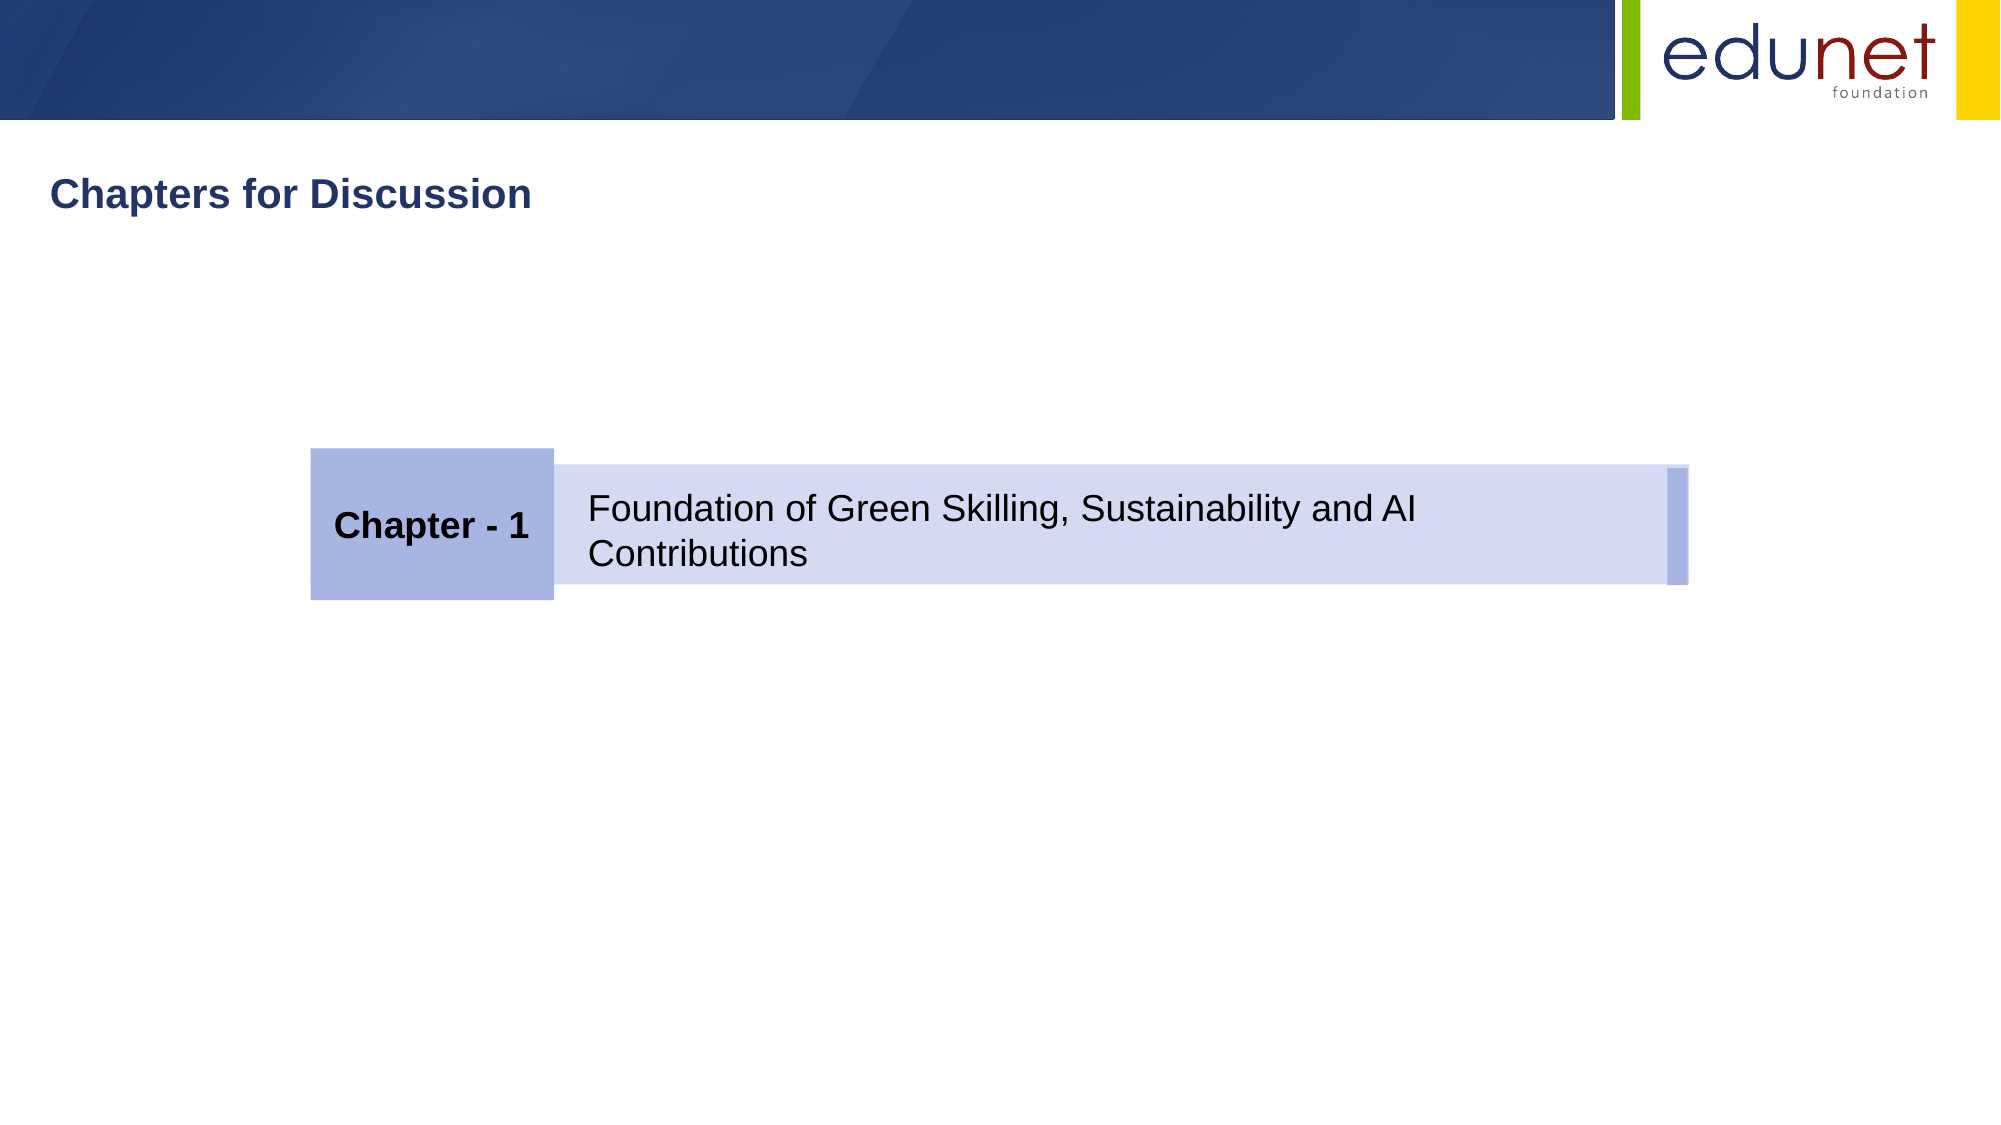

Chapters for Discussion

Foundation of Green Skilling, Sustainability and AI Contributions
Chapter - 1